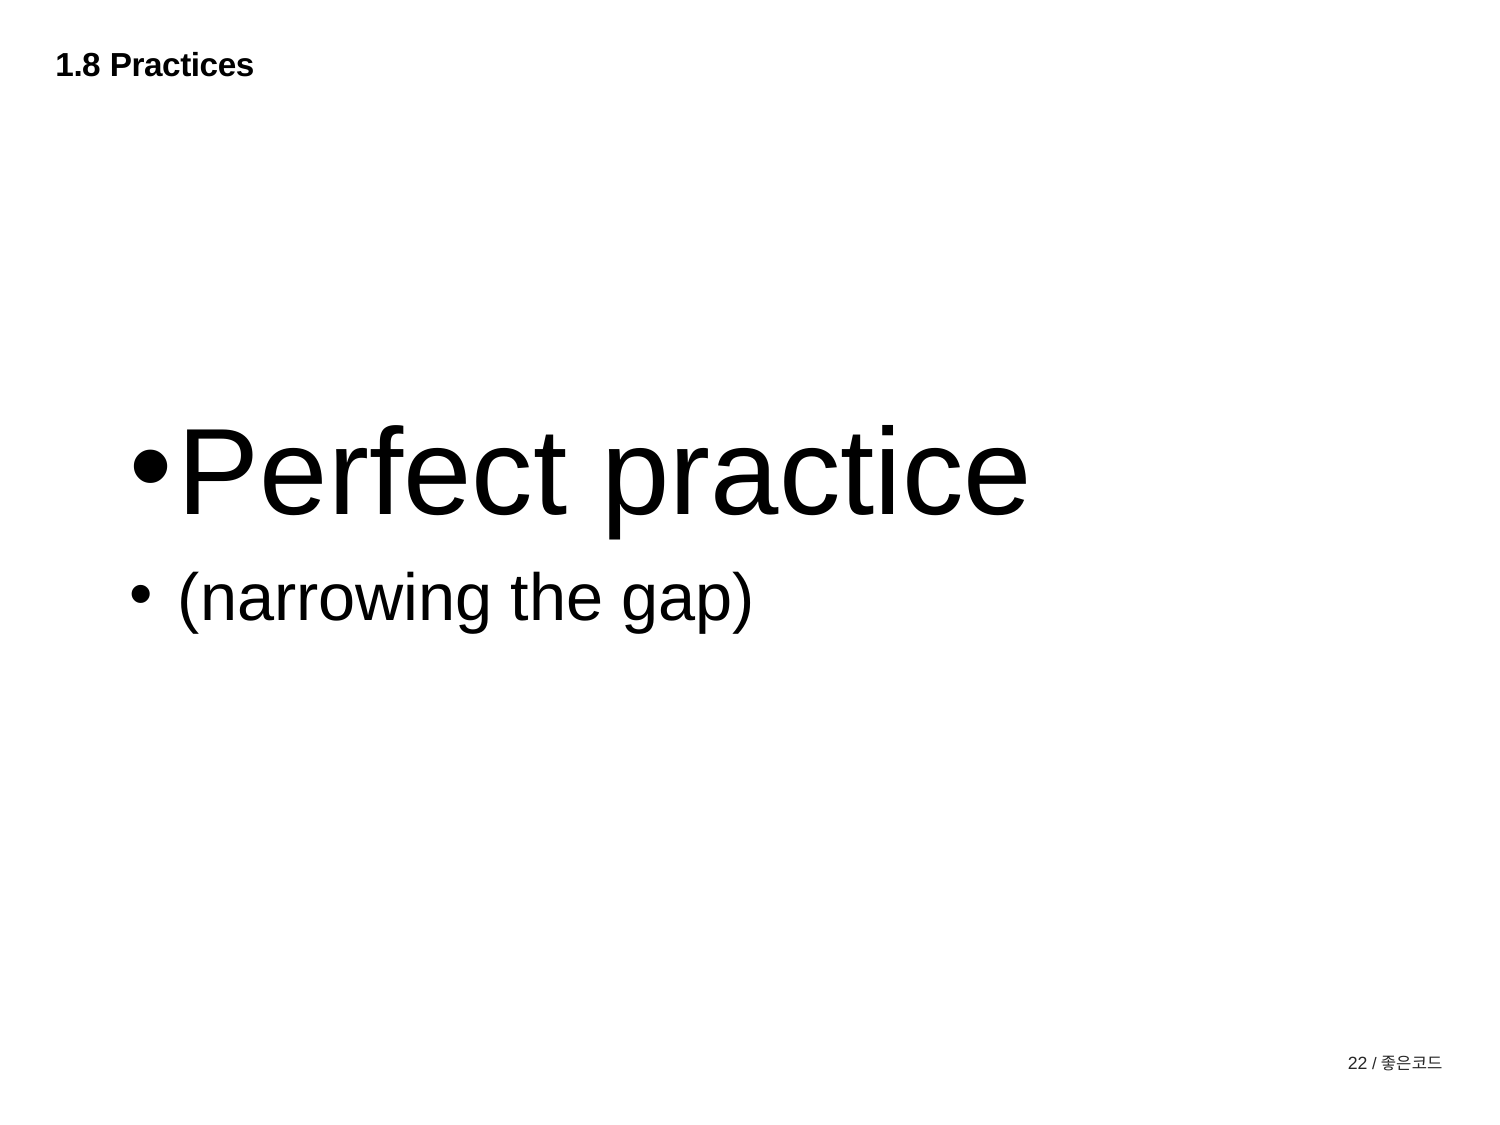

1.8 Practices
# Perfect practice
(narrowing the gap)